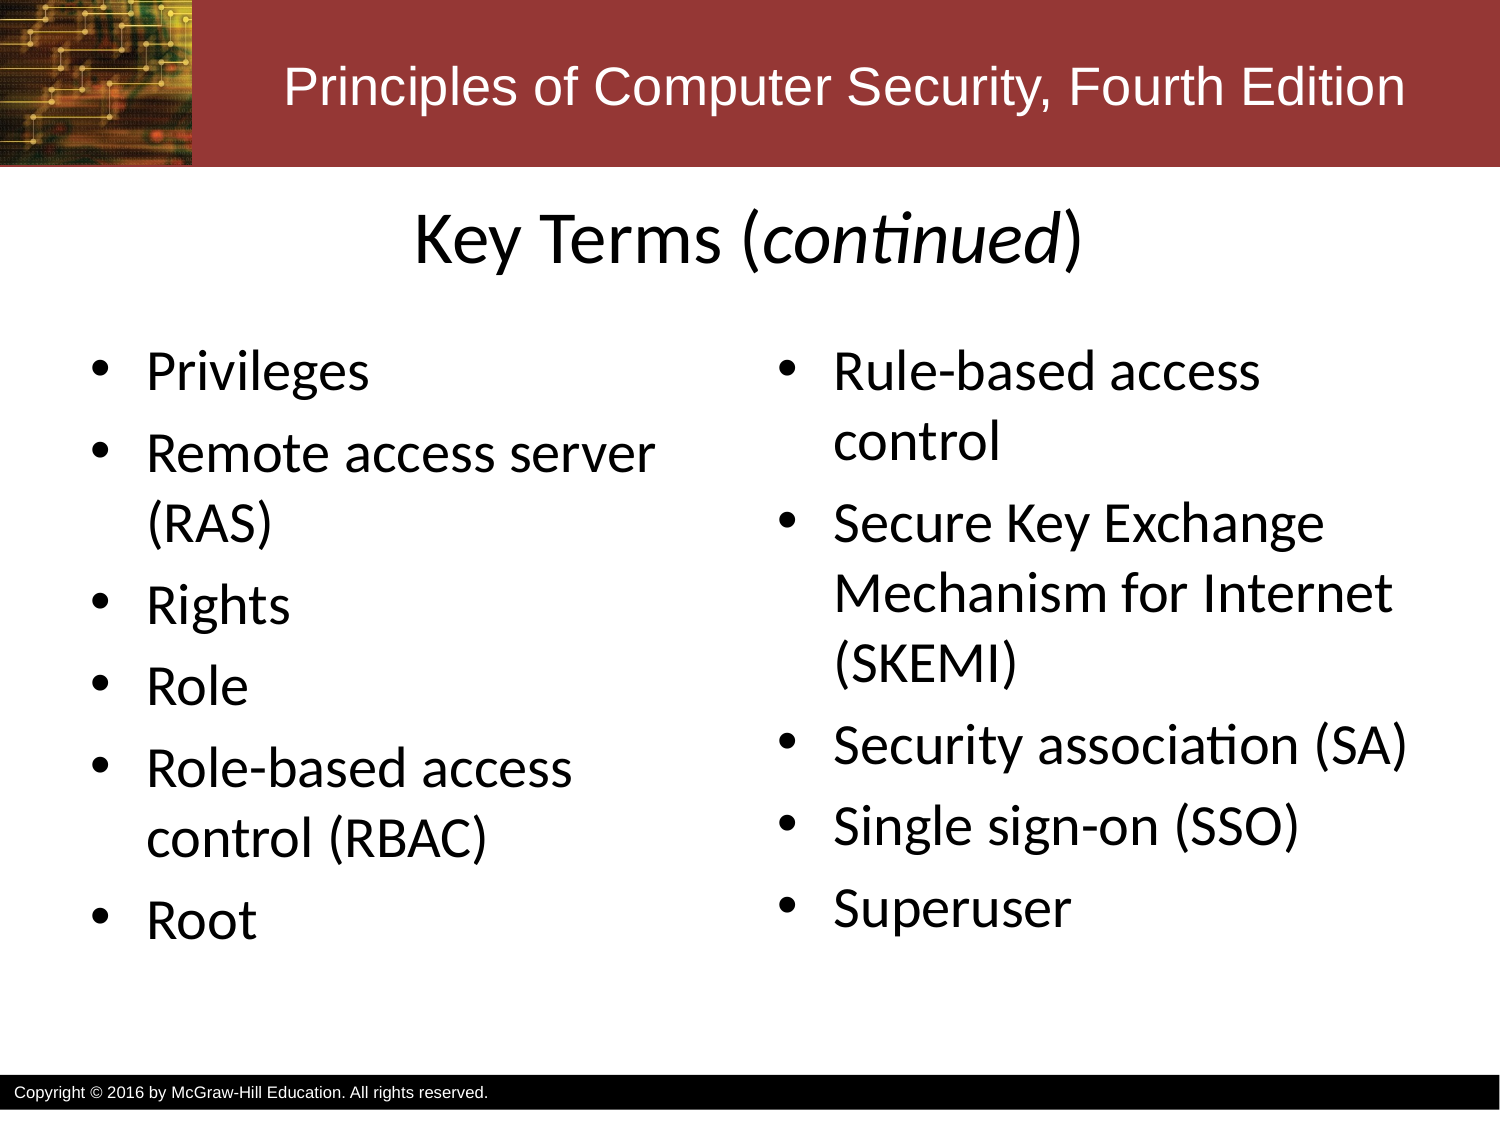

# Key Terms (continued)
Privileges
Remote access server (RAS)
Rights
Role
Role-based access control (RBAC)
Root
Rule-based access control
Secure Key Exchange Mechanism for Internet (SKEMI)
Security association (SA)
Single sign-on (SSO)
Superuser